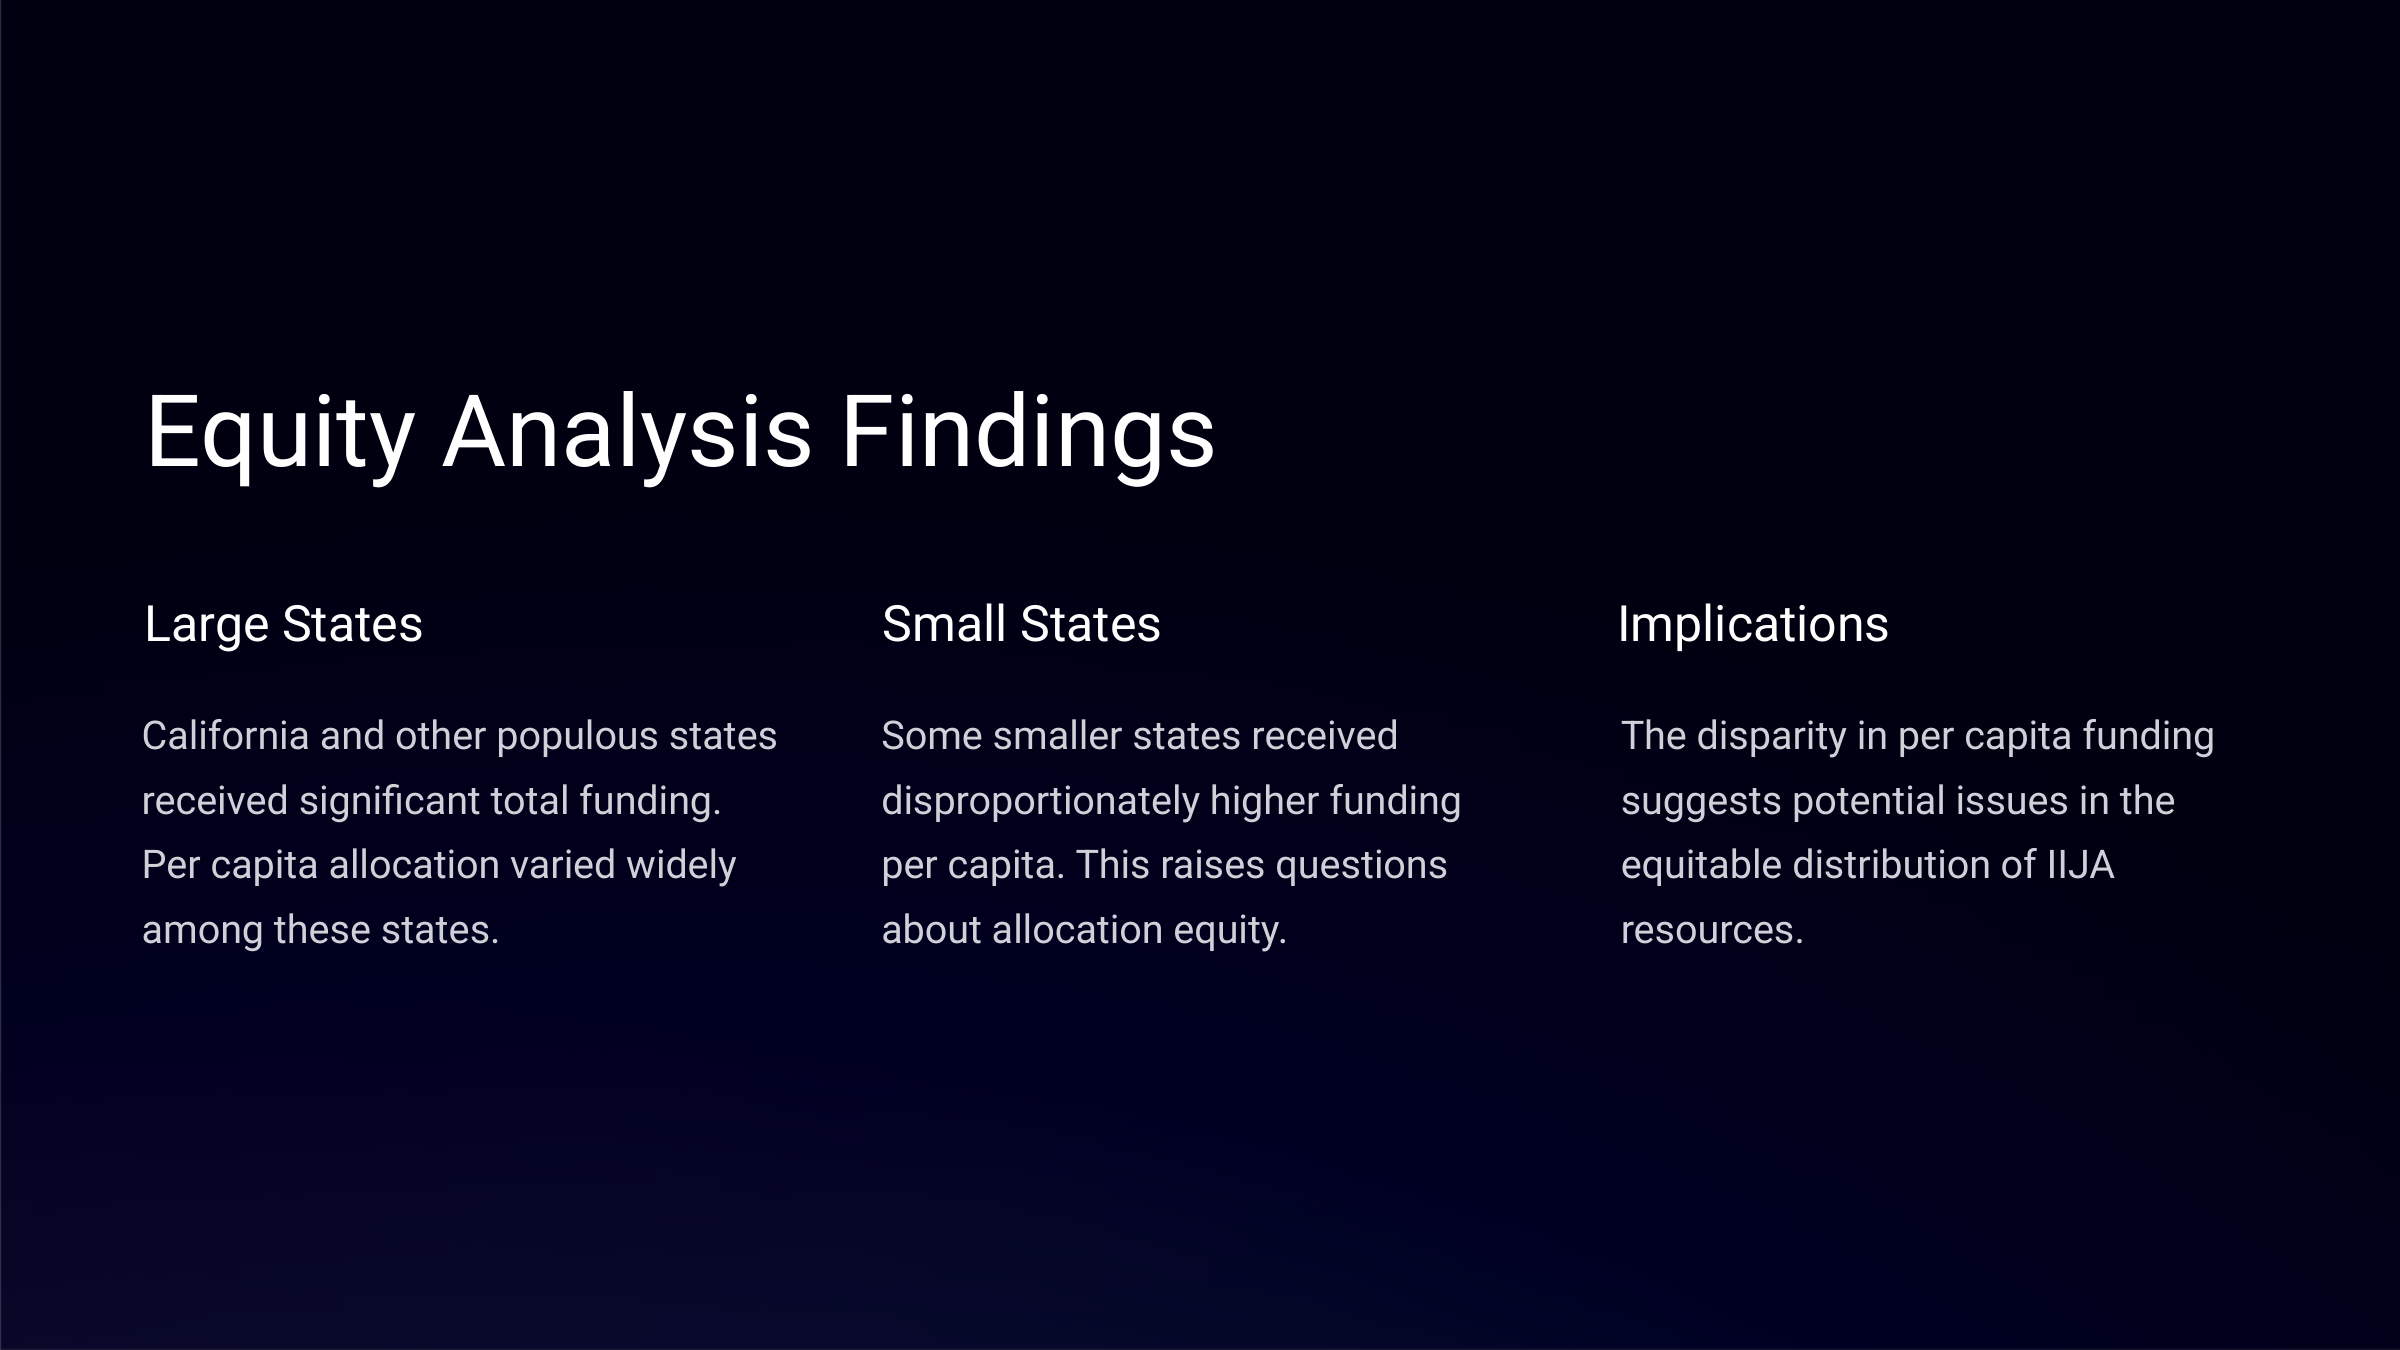

Equity Analysis Findings
Large States
Small States
Implications
California and other populous states received significant total funding. Per capita allocation varied widely among these states.
Some smaller states received disproportionately higher funding per capita. This raises questions about allocation equity.
The disparity in per capita funding suggests potential issues in the equitable distribution of IIJA resources.